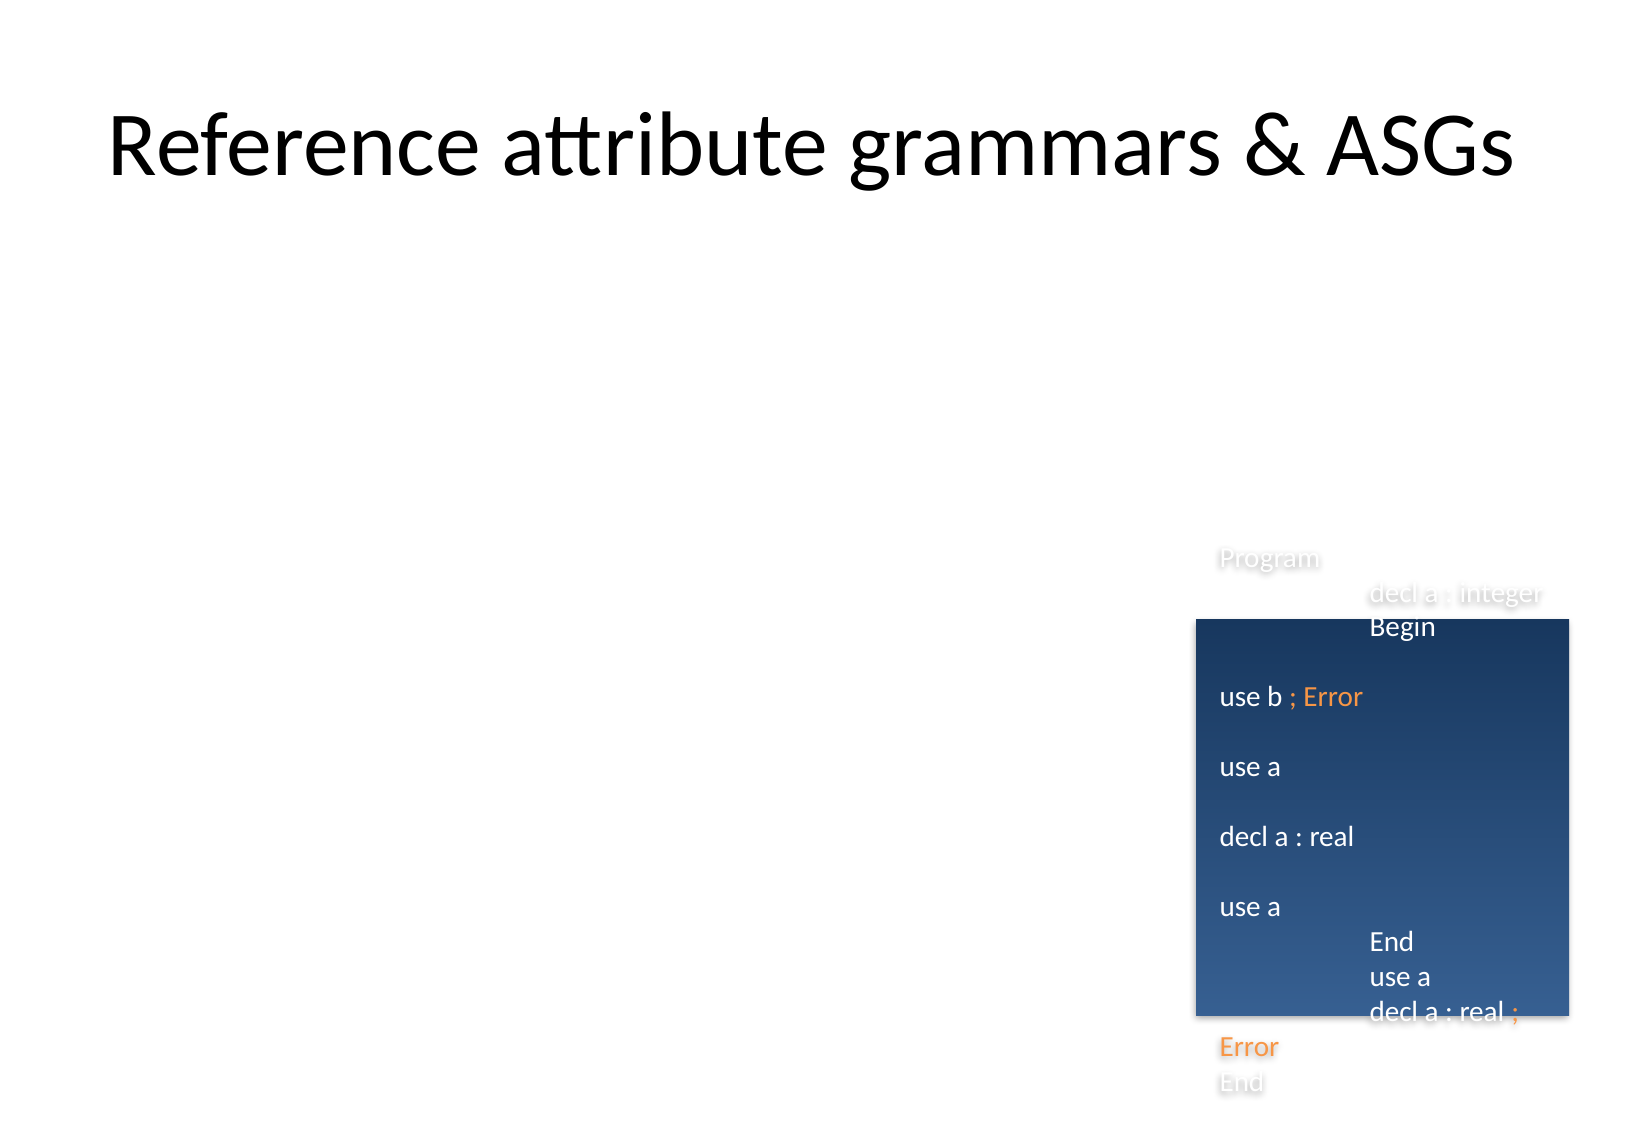

# Reference attribute grammars & ASGs
Program
	decl a : integer
	Begin
		use b ; Error
		use a
		decl a : real
		use a
	End
	use a
	decl a : real ; Error
End